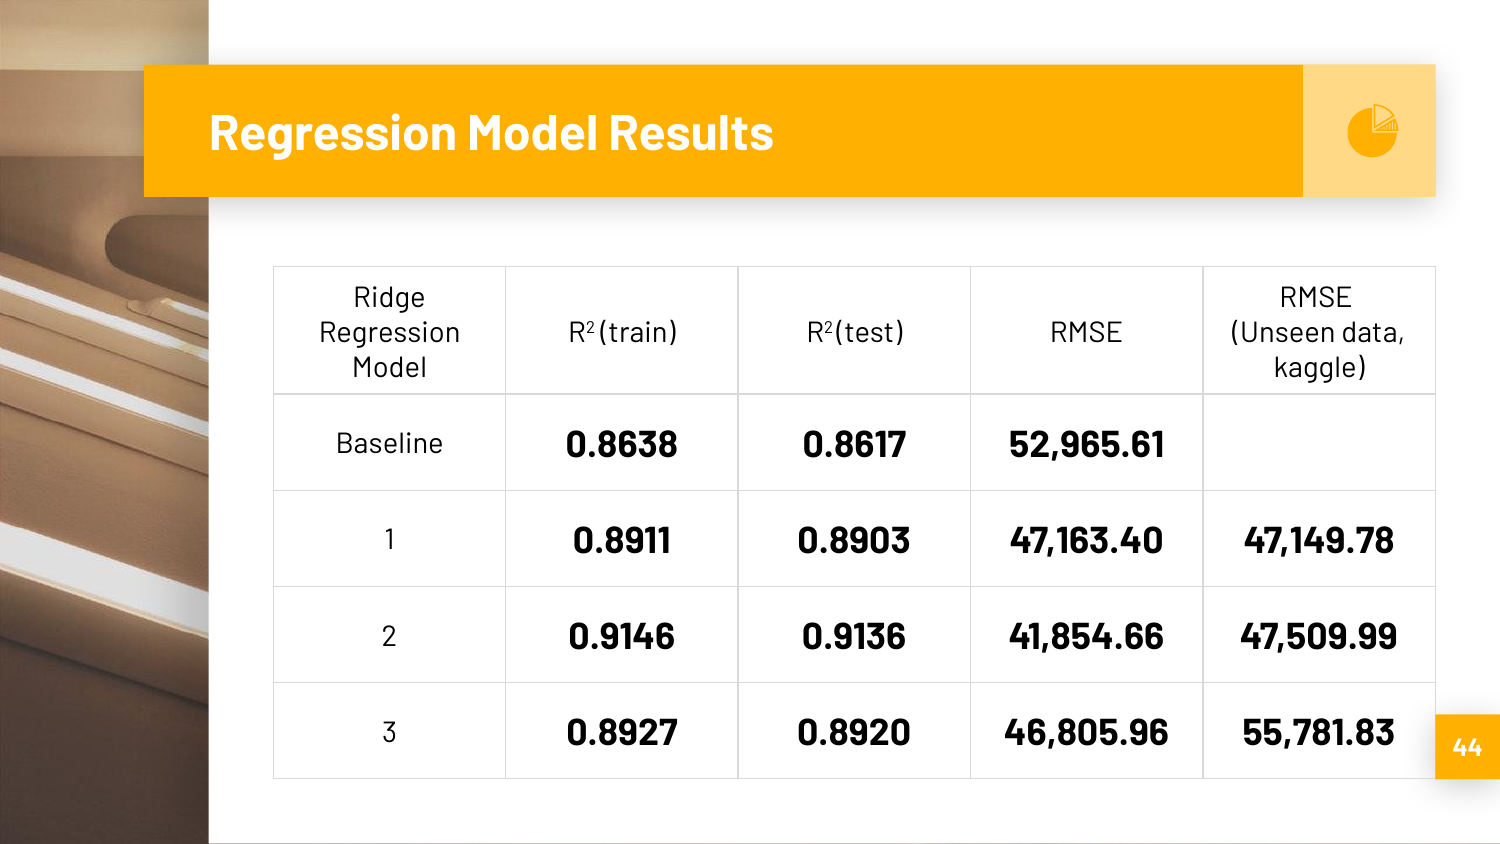

# Regression Model Results

| Ridge Regression Model | R2 (train) | R2 (test) | RMSE | RMSE (Unseen data, kaggle) |
| --- | --- | --- | --- | --- |
| Baseline | 0.8638 | 0.8617 | 52,965.61 |  |
| 1 | 0.8911 | 0.8903 | 47,163.40 | 47,149.78 |
| 2 | 0.9146 | 0.9136 | 41,854.66 | 47,509.99 |
| 3 | 0.8927 | 0.8920 | 46,805.96 | 55,781.83 |
44